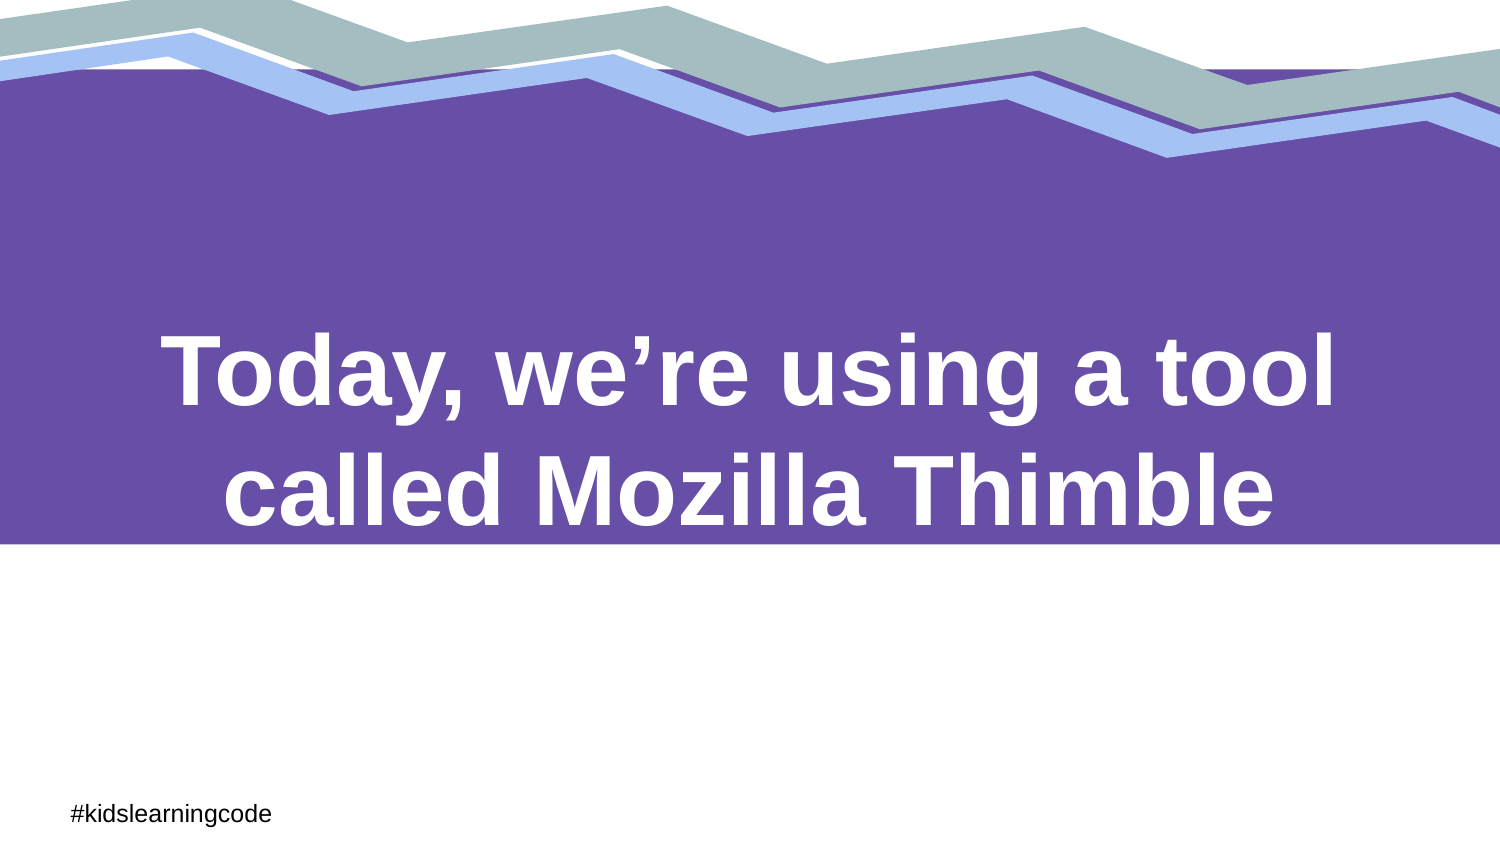

Today, we’re using a tool called Mozilla Thimble